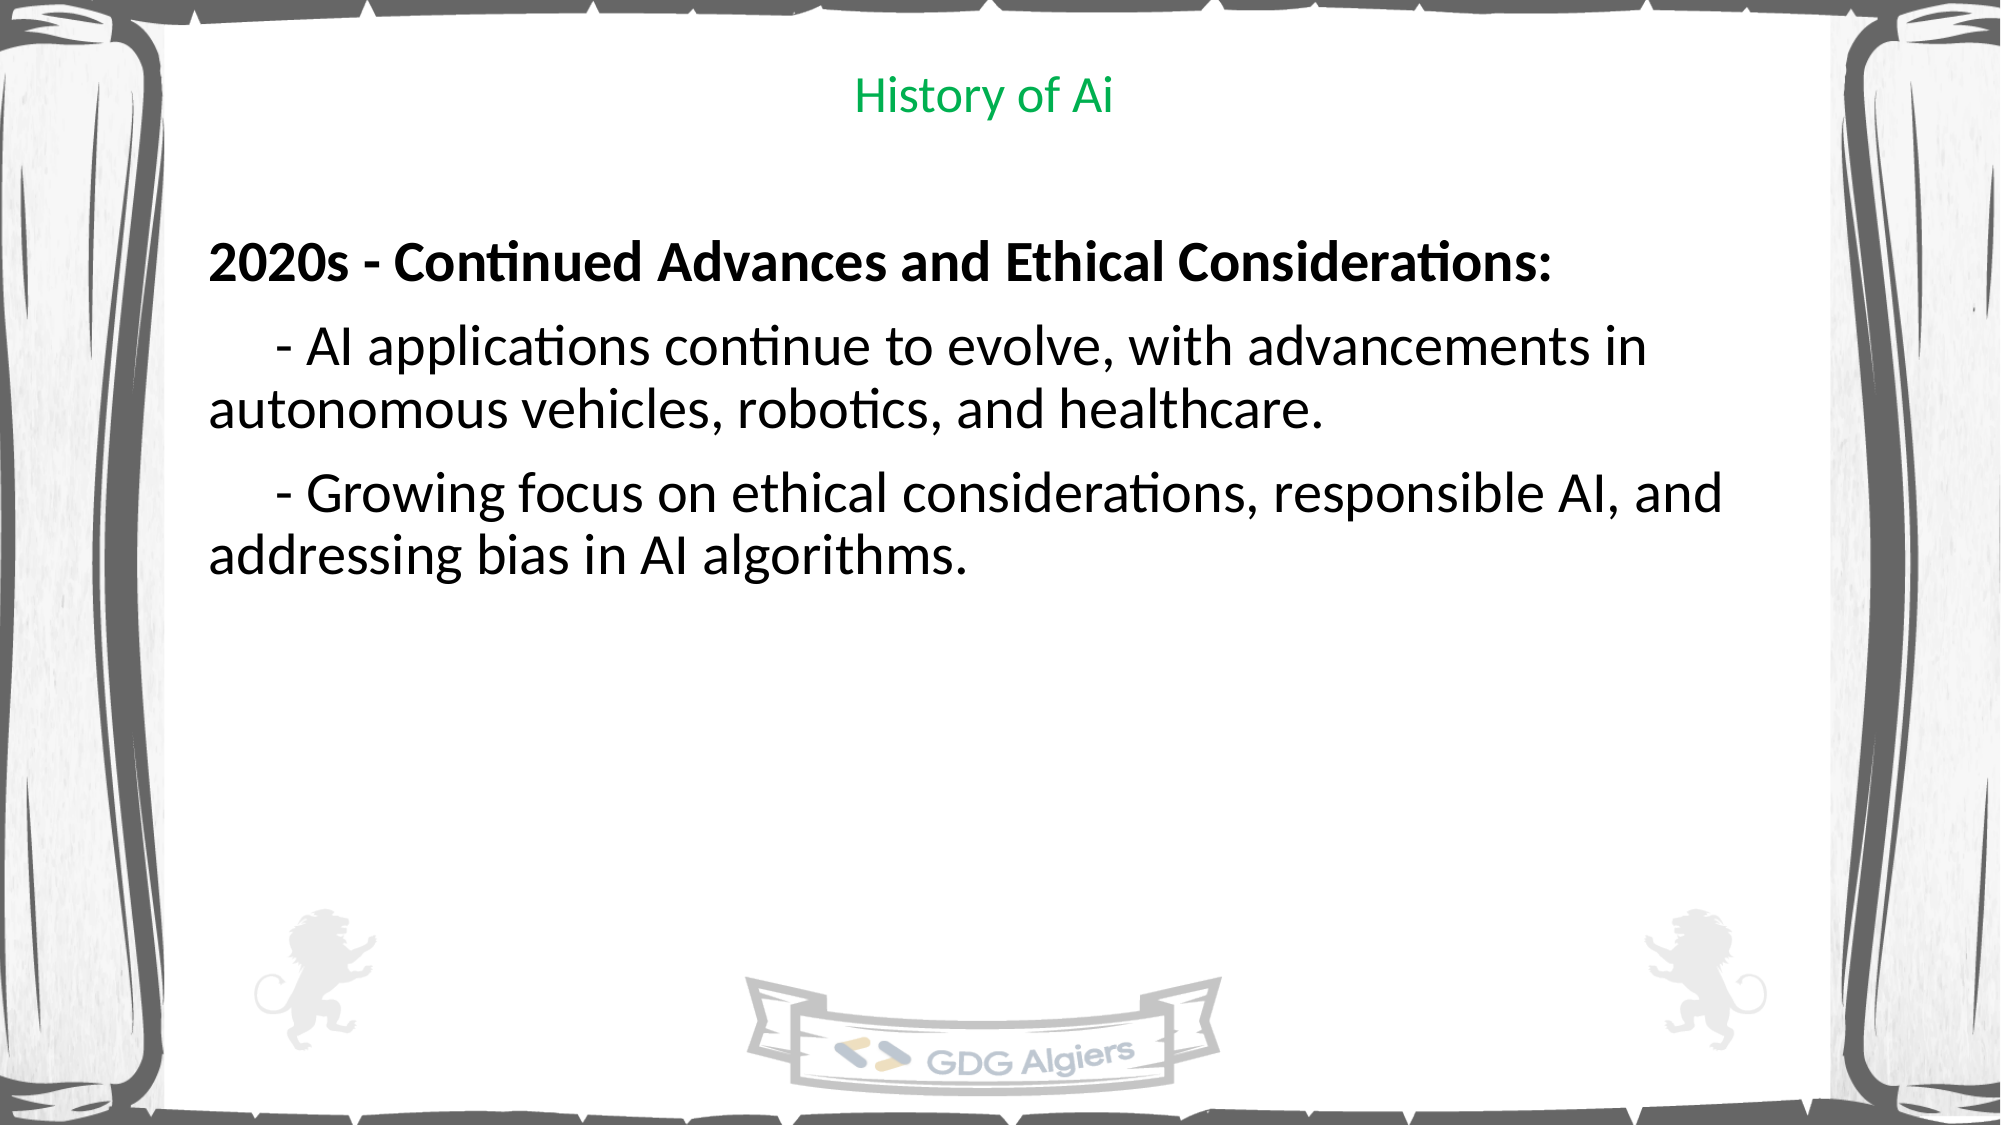

# History of Ai
2020s - Continued Advances and Ethical Considerations:
     - AI applications continue to evolve, with advancements in autonomous vehicles, robotics, and healthcare.
     - Growing focus on ethical considerations, responsible AI, and addressing bias in AI algorithms.